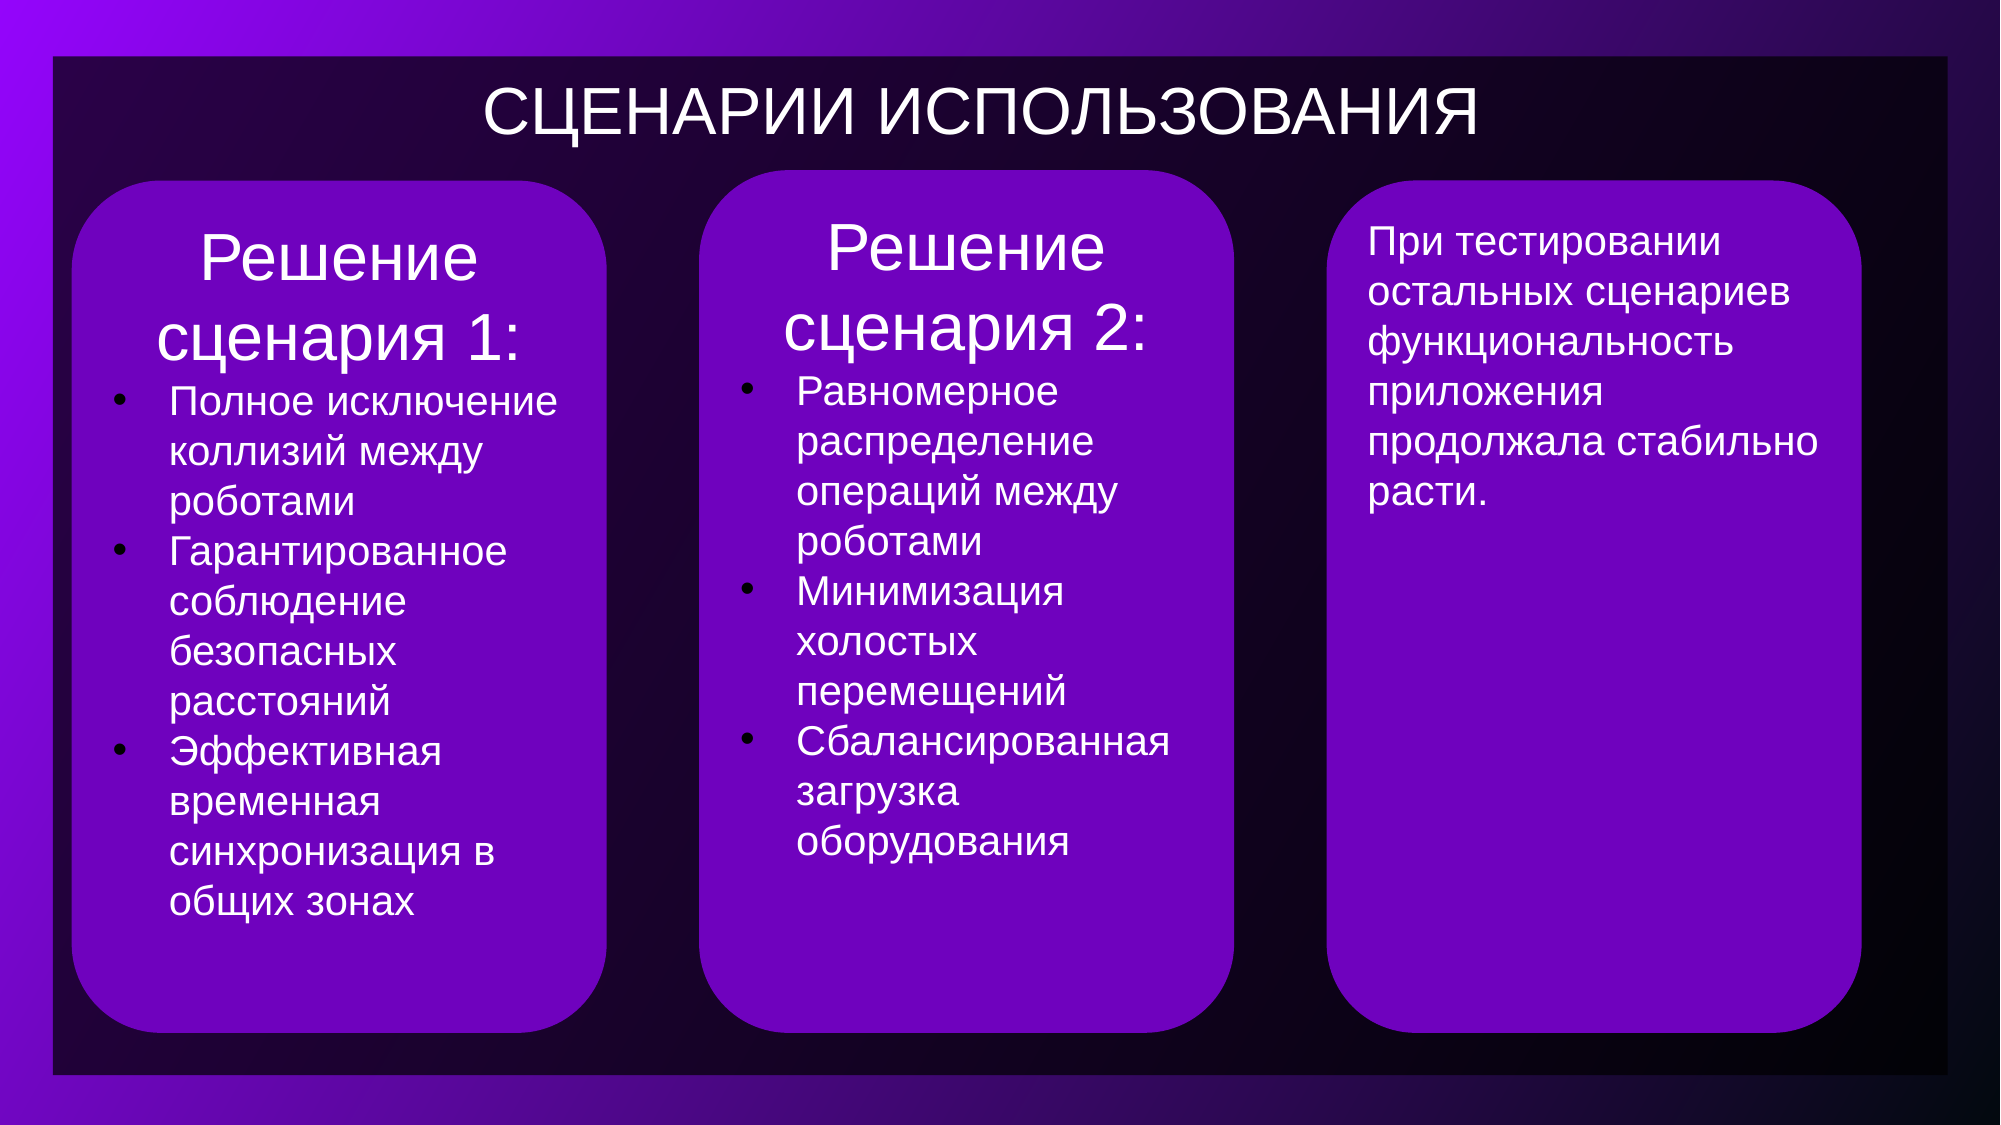

СЦЕНАРИИ ИСПОЛЬЗОВАНИЯ
Решение сценария 2:
Равномерное распределение операций между роботами
Минимизация холостых перемещений
Сбалансированная загрузка оборудования
При тестировании остальных сценариев функциональность приложения продолжала стабильно расти.
Решение сценария 1:
Полное исключение коллизий между роботами
Гарантированное соблюдение безопасных расстояний
Эффективная временная синхронизация в общих зонах